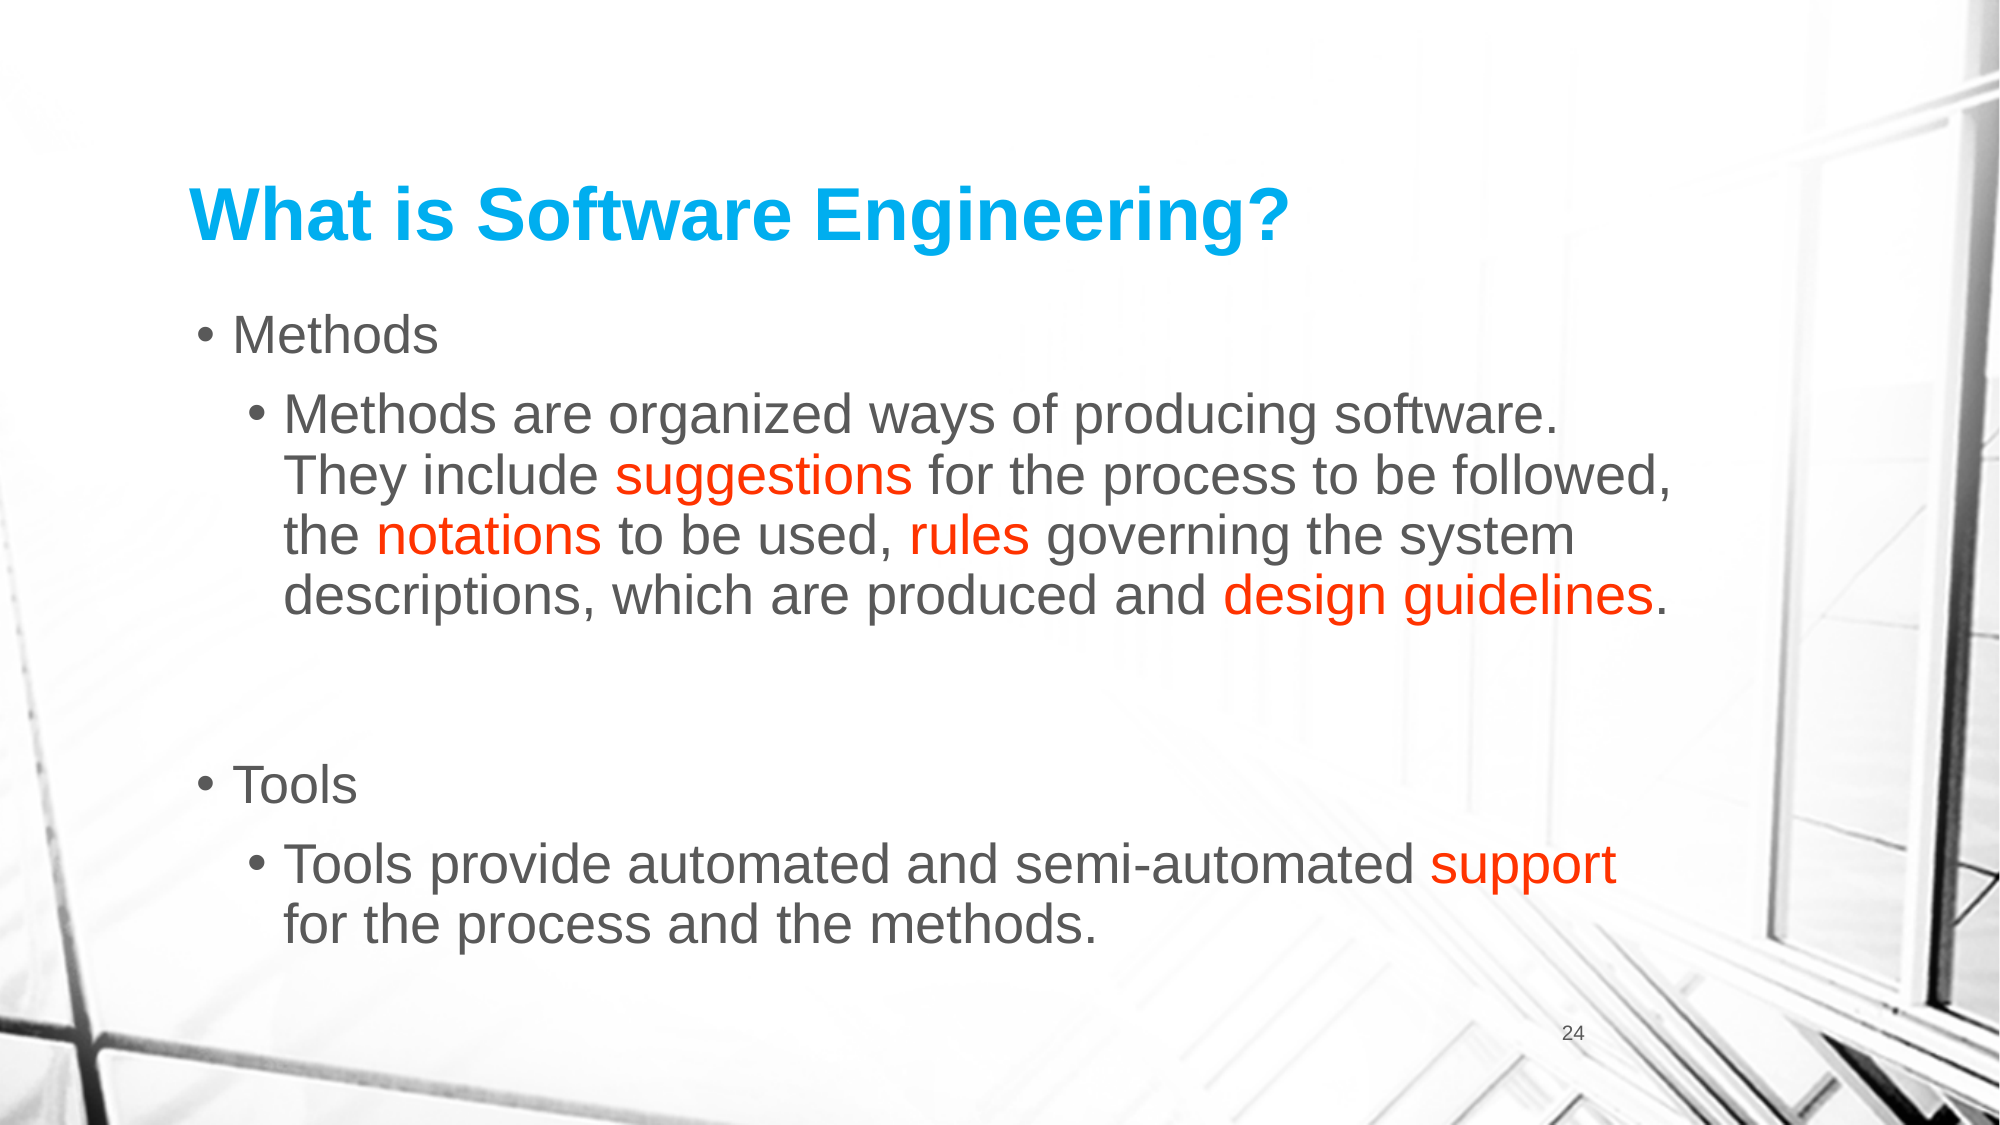

# What is Software Engineering?
Methods
Methods are organized ways of producing software. They include suggestions for the process to be followed, the notations to be used, rules governing the system descriptions, which are produced and design guidelines.

Tools
Tools provide automated and semi-automated support for the process and the methods.
24